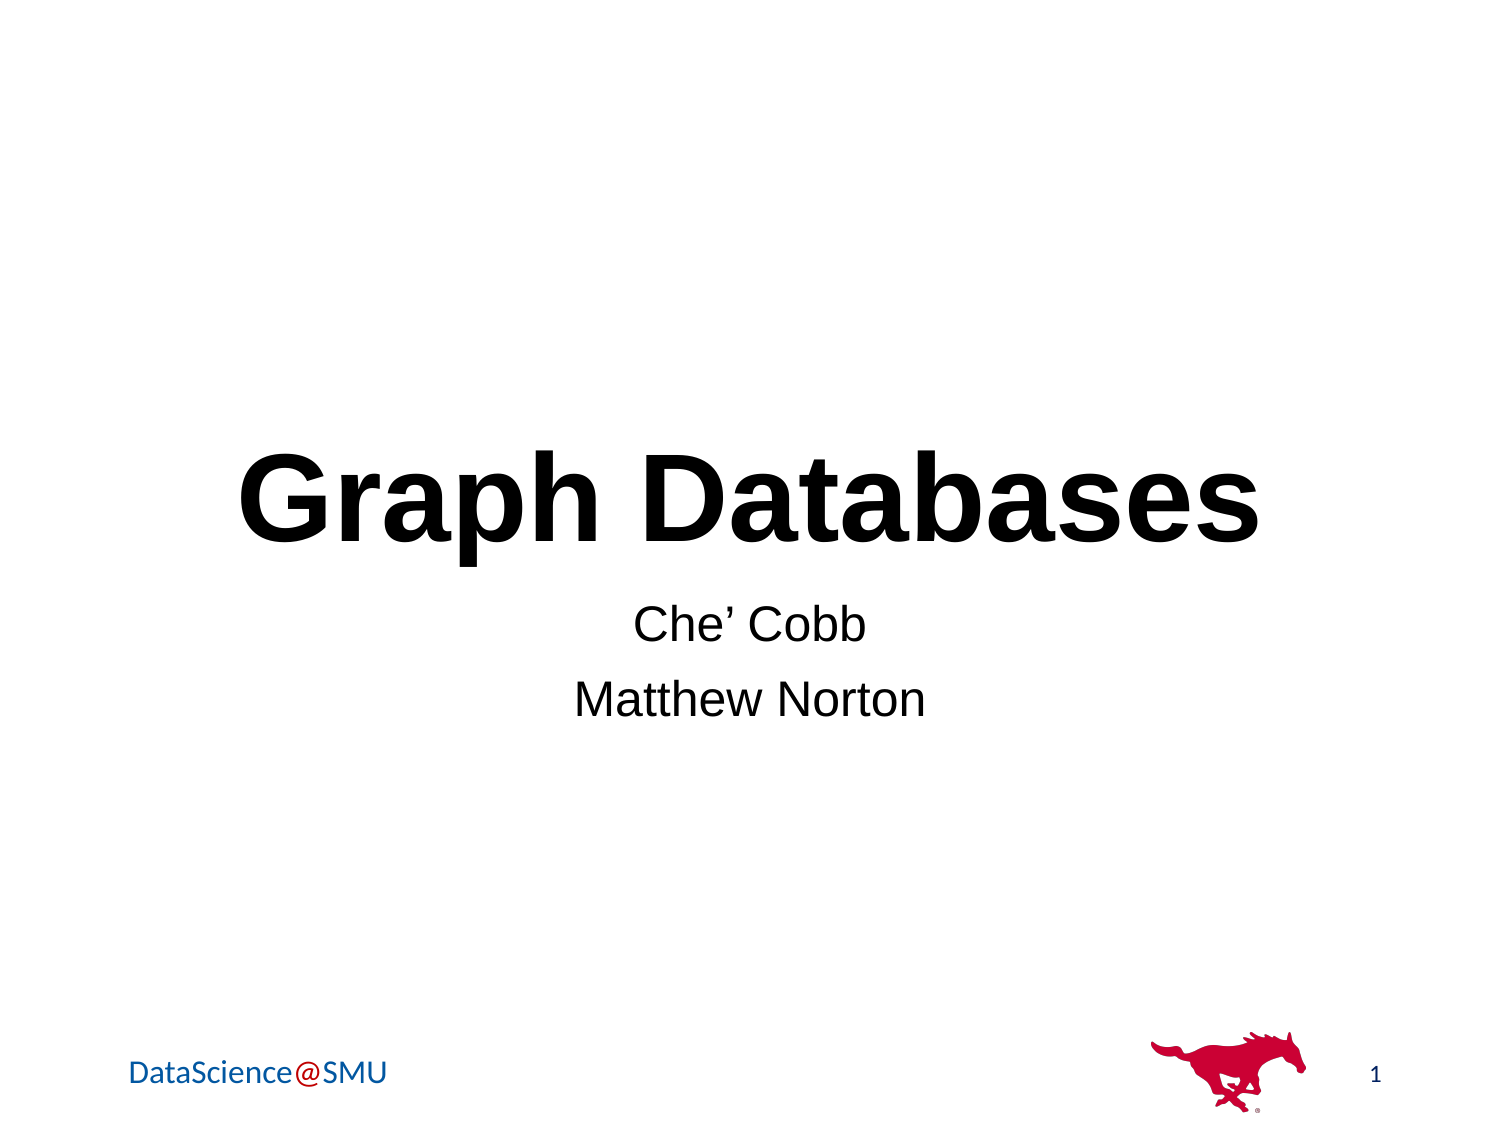

# Graph Databases
Che’ Cobb
Matthew Norton
1